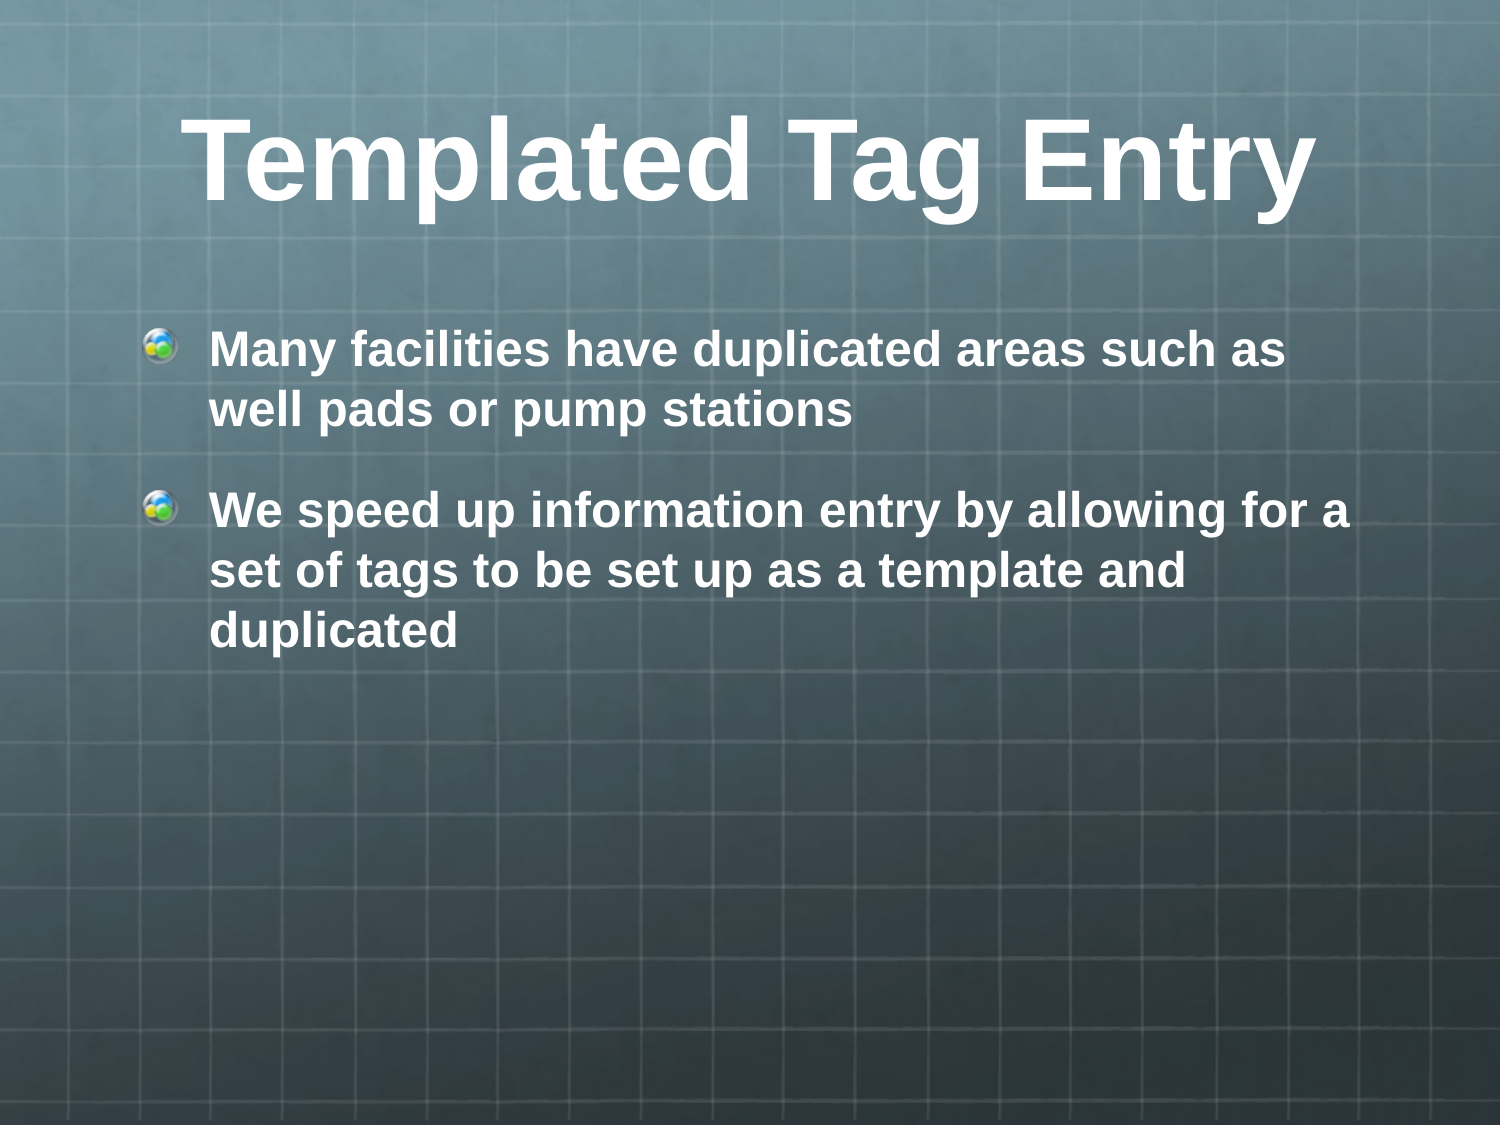

# Templated Tag Entry
Many facilities have duplicated areas such as well pads or pump stations
We speed up information entry by allowing for a set of tags to be set up as a template and duplicated